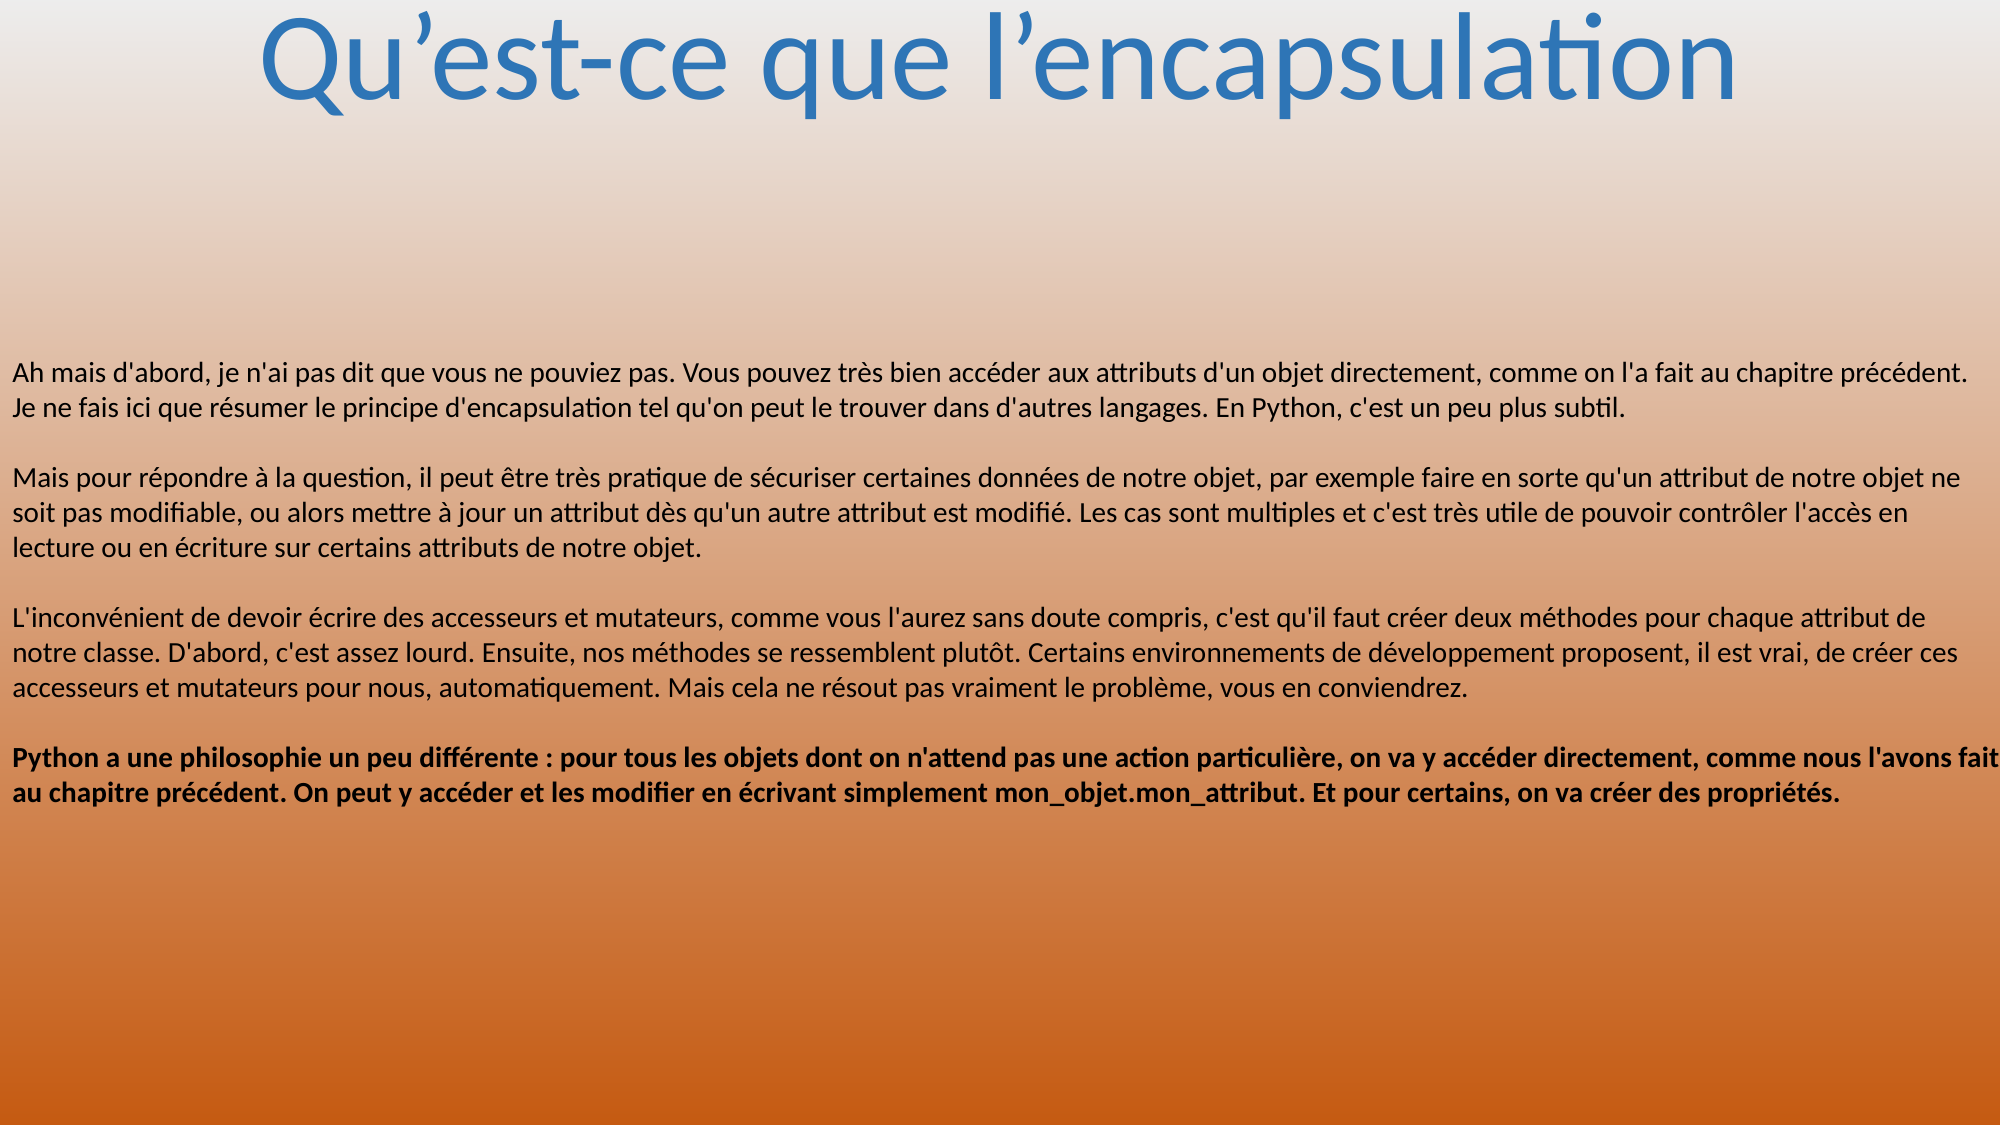

# Qu’est-ce que l’encapsulation
Ah mais d'abord, je n'ai pas dit que vous ne pouviez pas. Vous pouvez très bien accéder aux attributs d'un objet directement, comme on l'a fait au chapitre précédent.
Je ne fais ici que résumer le principe d'encapsulation tel qu'on peut le trouver dans d'autres langages. En Python, c'est un peu plus subtil.

Mais pour répondre à la question, il peut être très pratique de sécuriser certaines données de notre objet, par exemple faire en sorte qu'un attribut de notre objet ne
soit pas modifiable, ou alors mettre à jour un attribut dès qu'un autre attribut est modifié. Les cas sont multiples et c'est très utile de pouvoir contrôler l'accès en
lecture ou en écriture sur certains attributs de notre objet.

L'inconvénient de devoir écrire des accesseurs et mutateurs, comme vous l'aurez sans doute compris, c'est qu'il faut créer deux méthodes pour chaque attribut de
notre classe. D'abord, c'est assez lourd. Ensuite, nos méthodes se ressemblent plutôt. Certains environnements de développement proposent, il est vrai, de créer ces
accesseurs et mutateurs pour nous, automatiquement. Mais cela ne résout pas vraiment le problème, vous en conviendrez.

Python a une philosophie un peu différente : pour tous les objets dont on n'attend pas une action particulière, on va y accéder directement, comme nous l'avons fait
au chapitre précédent. On peut y accéder et les modifier en écrivant simplement mon_objet.mon_attribut. Et pour certains, on va créer des propriétés.

241